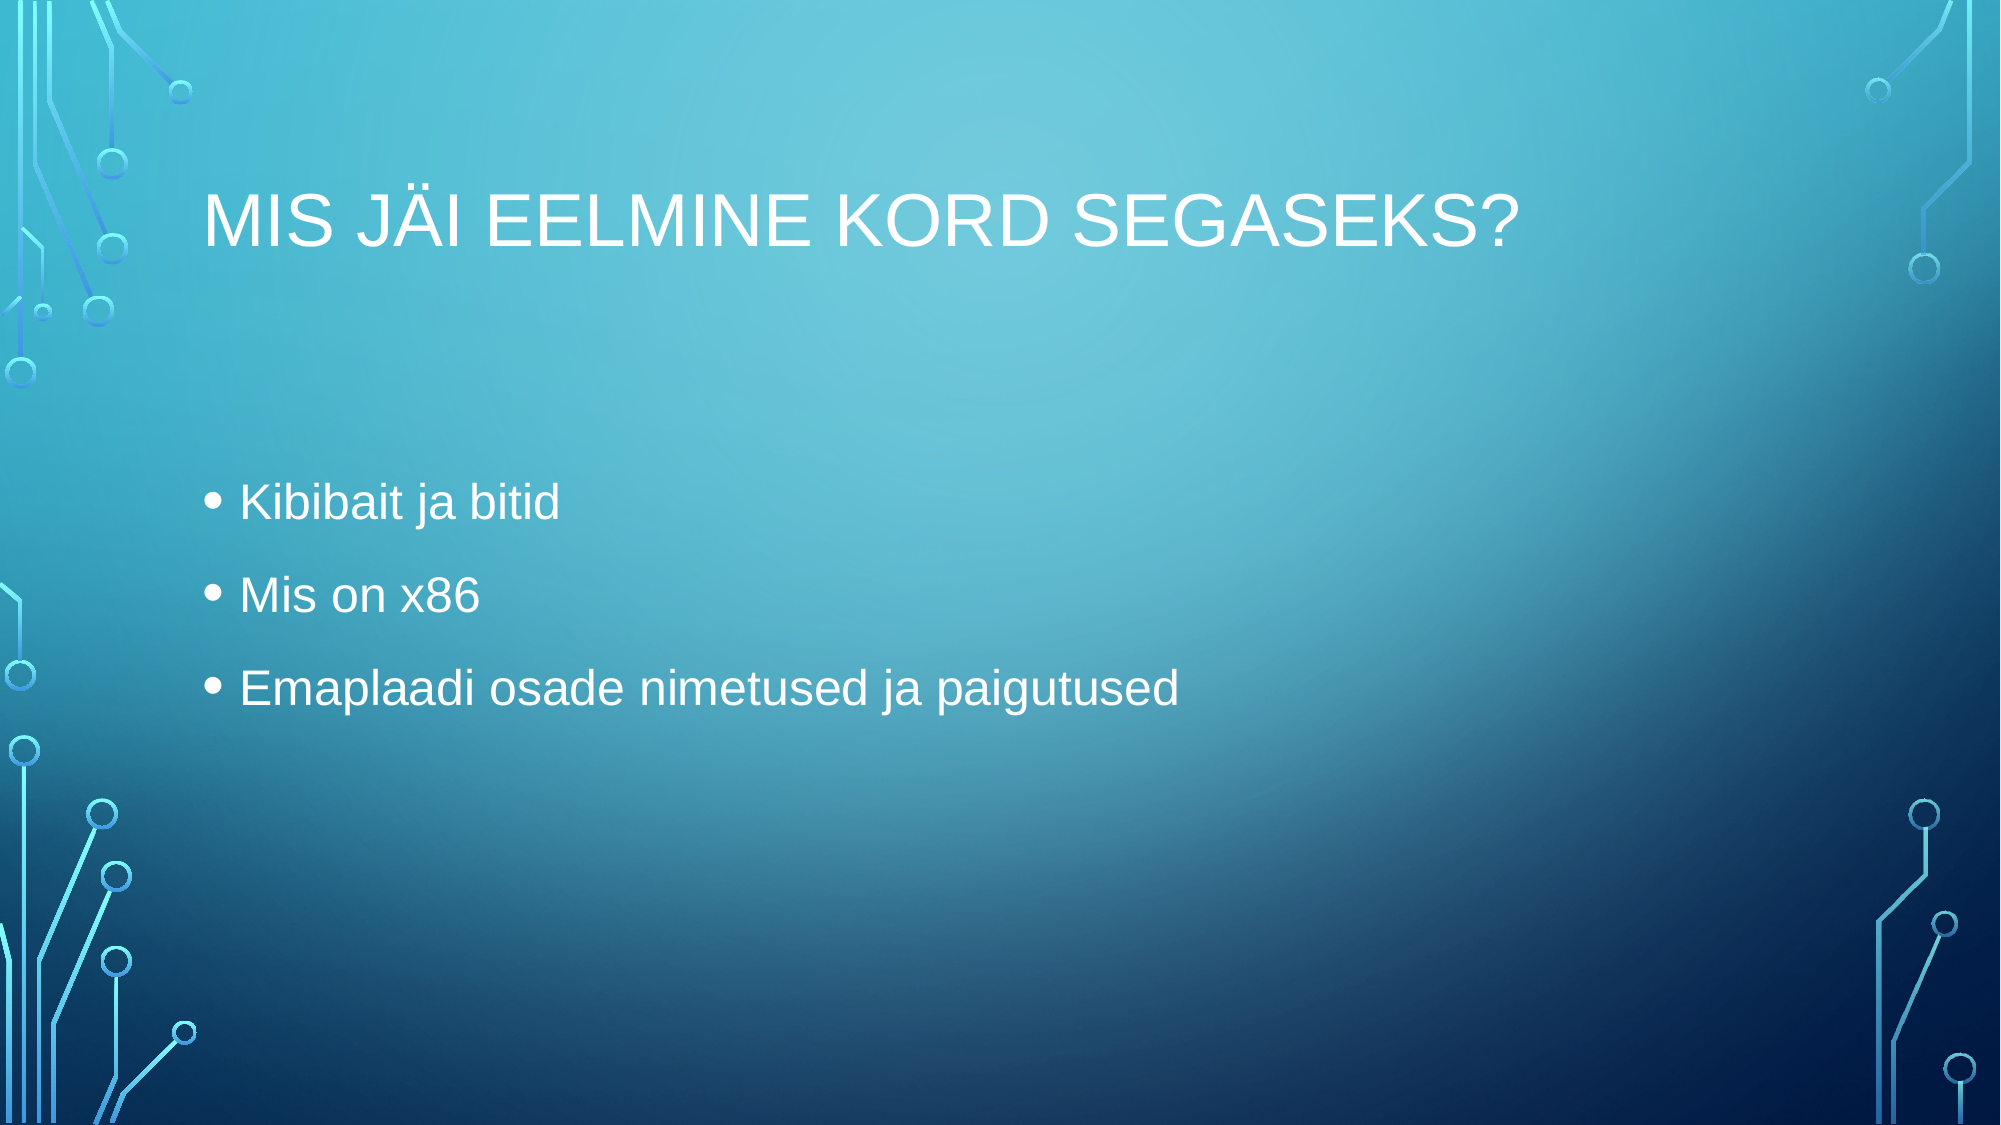

# Mis jäi eelmine kord segaseks?

Kibibait ja bitid
Mis on x86
Emaplaadi osade nimetused ja paigutused